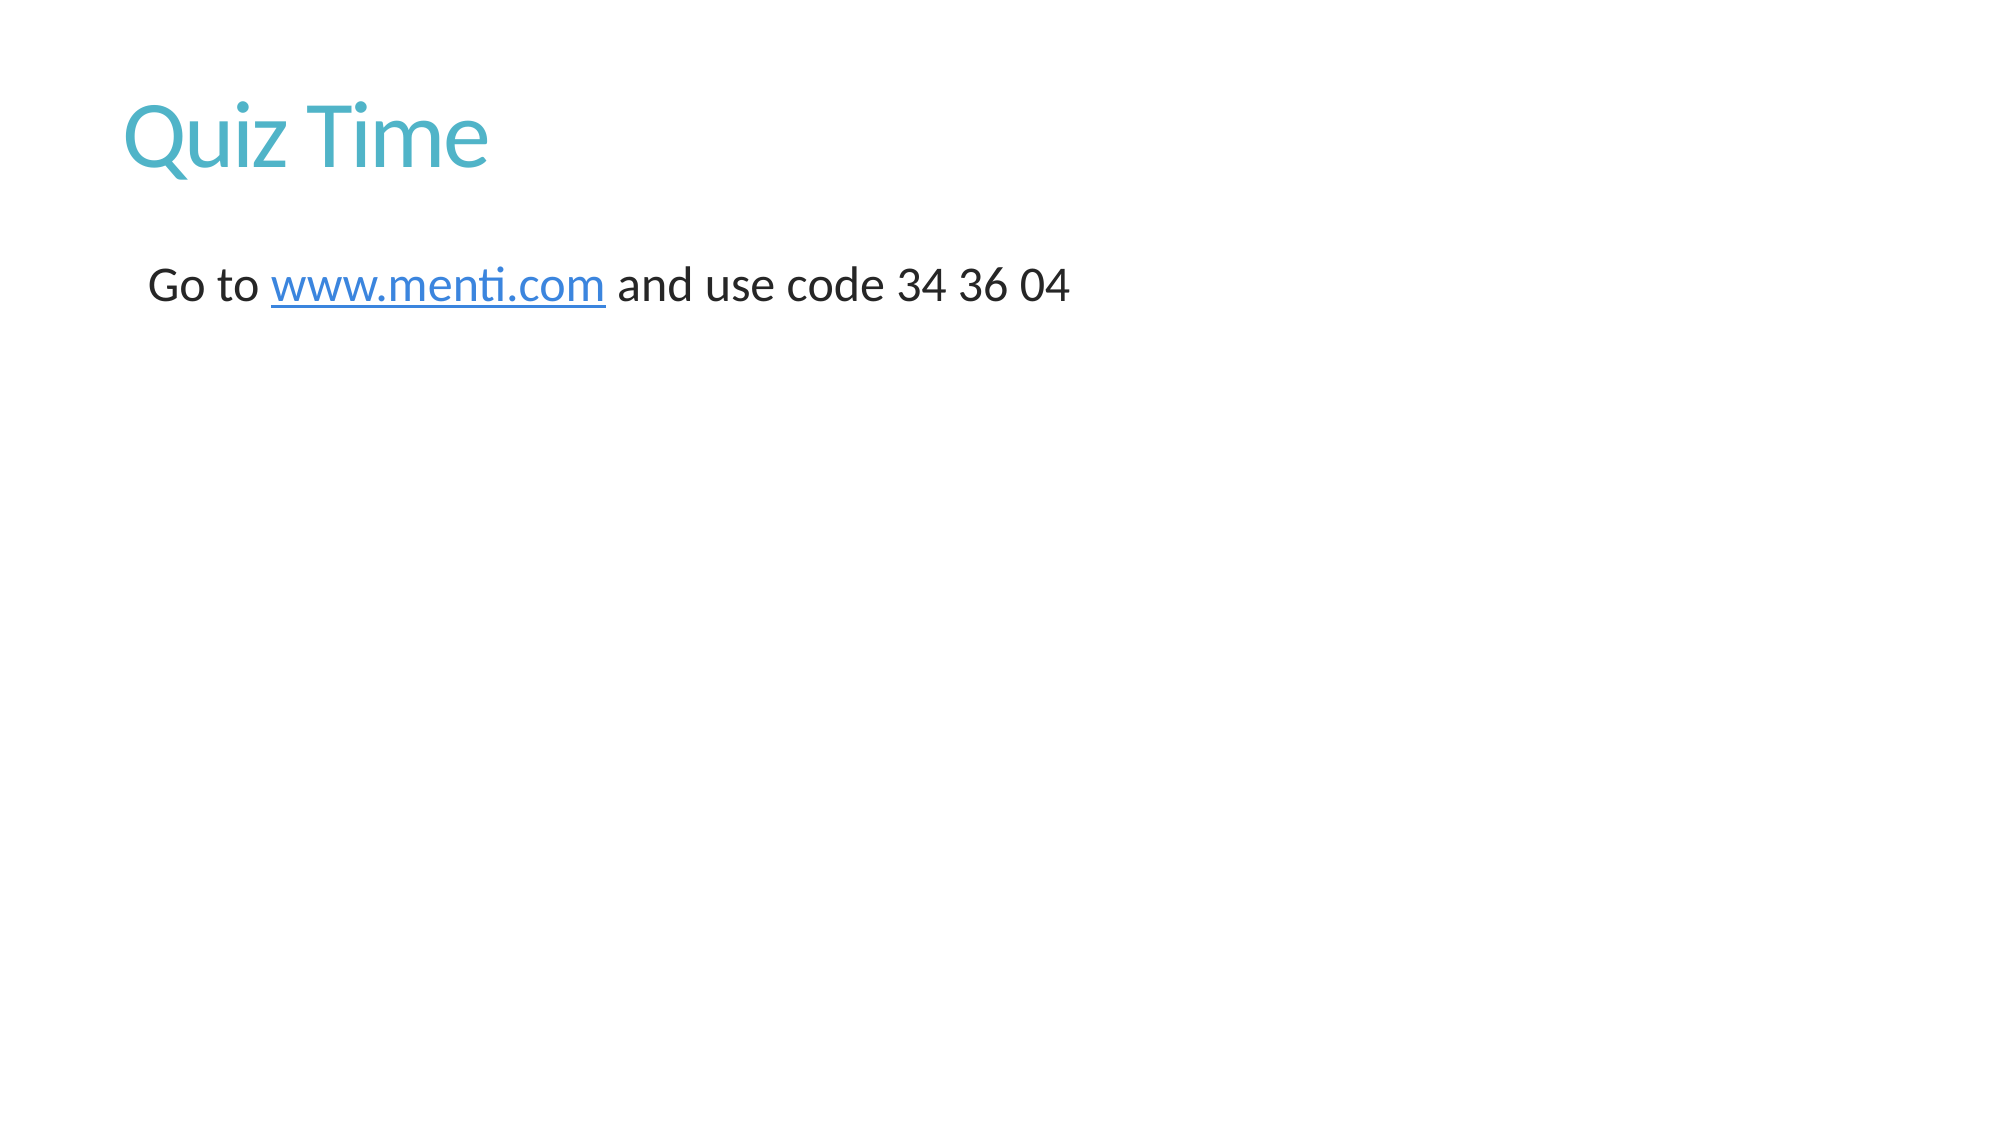

# Quiz Time
Go to www.menti.com and use code 34 36 04